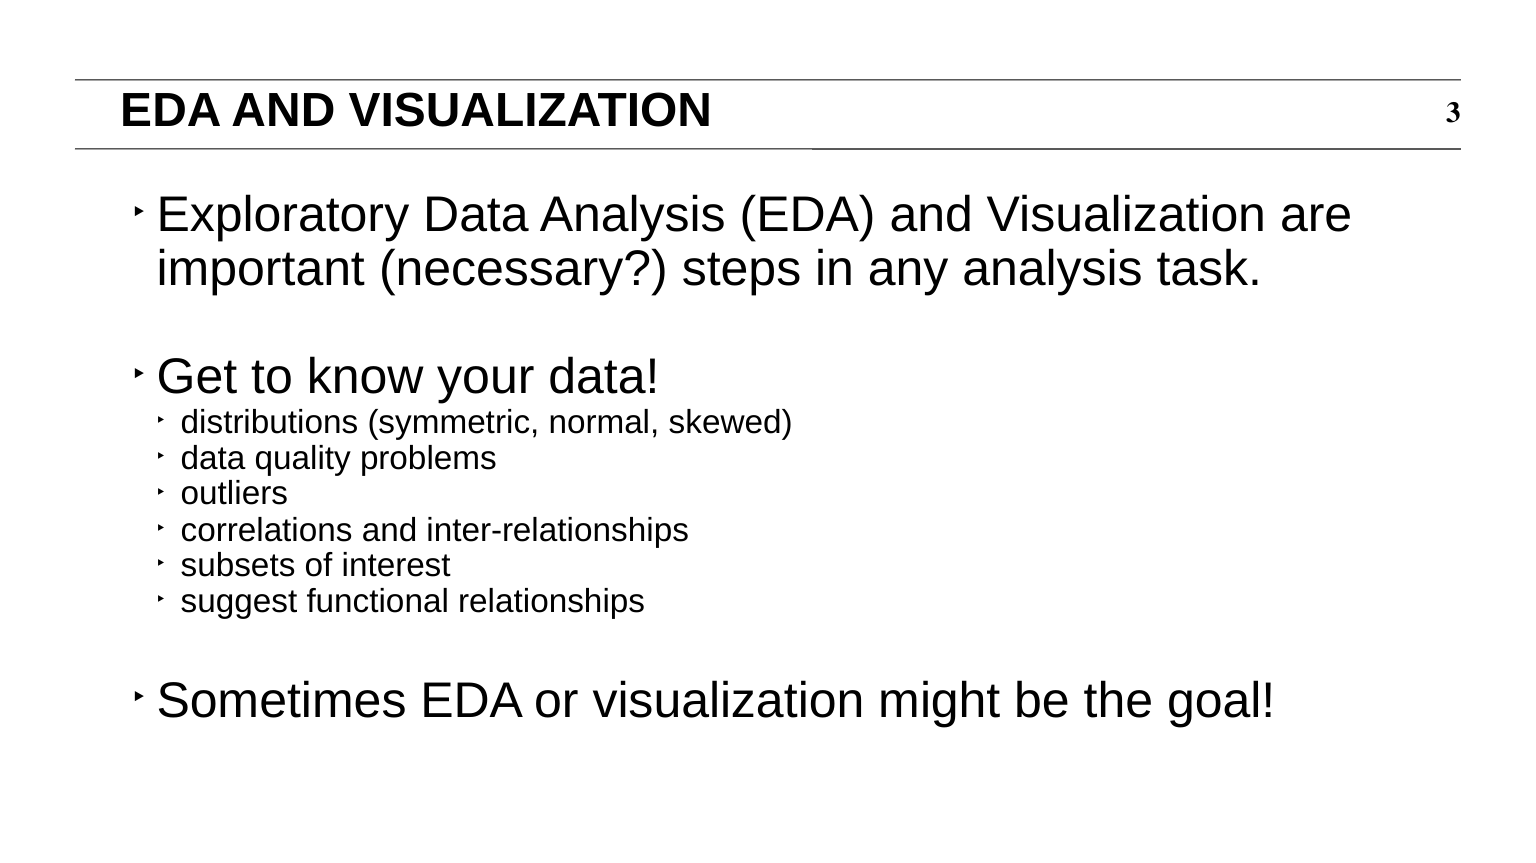

# EDA AND VISUALIZATION
3
Exploratory Data Analysis (EDA) and Visualization are important (necessary?) steps in any analysis task.

Get to know your data!
distributions (symmetric, normal, skewed)
data quality problems
outliers
correlations and inter-relationships
subsets of interest
suggest functional relationships

Sometimes EDA or visualization might be the goal!